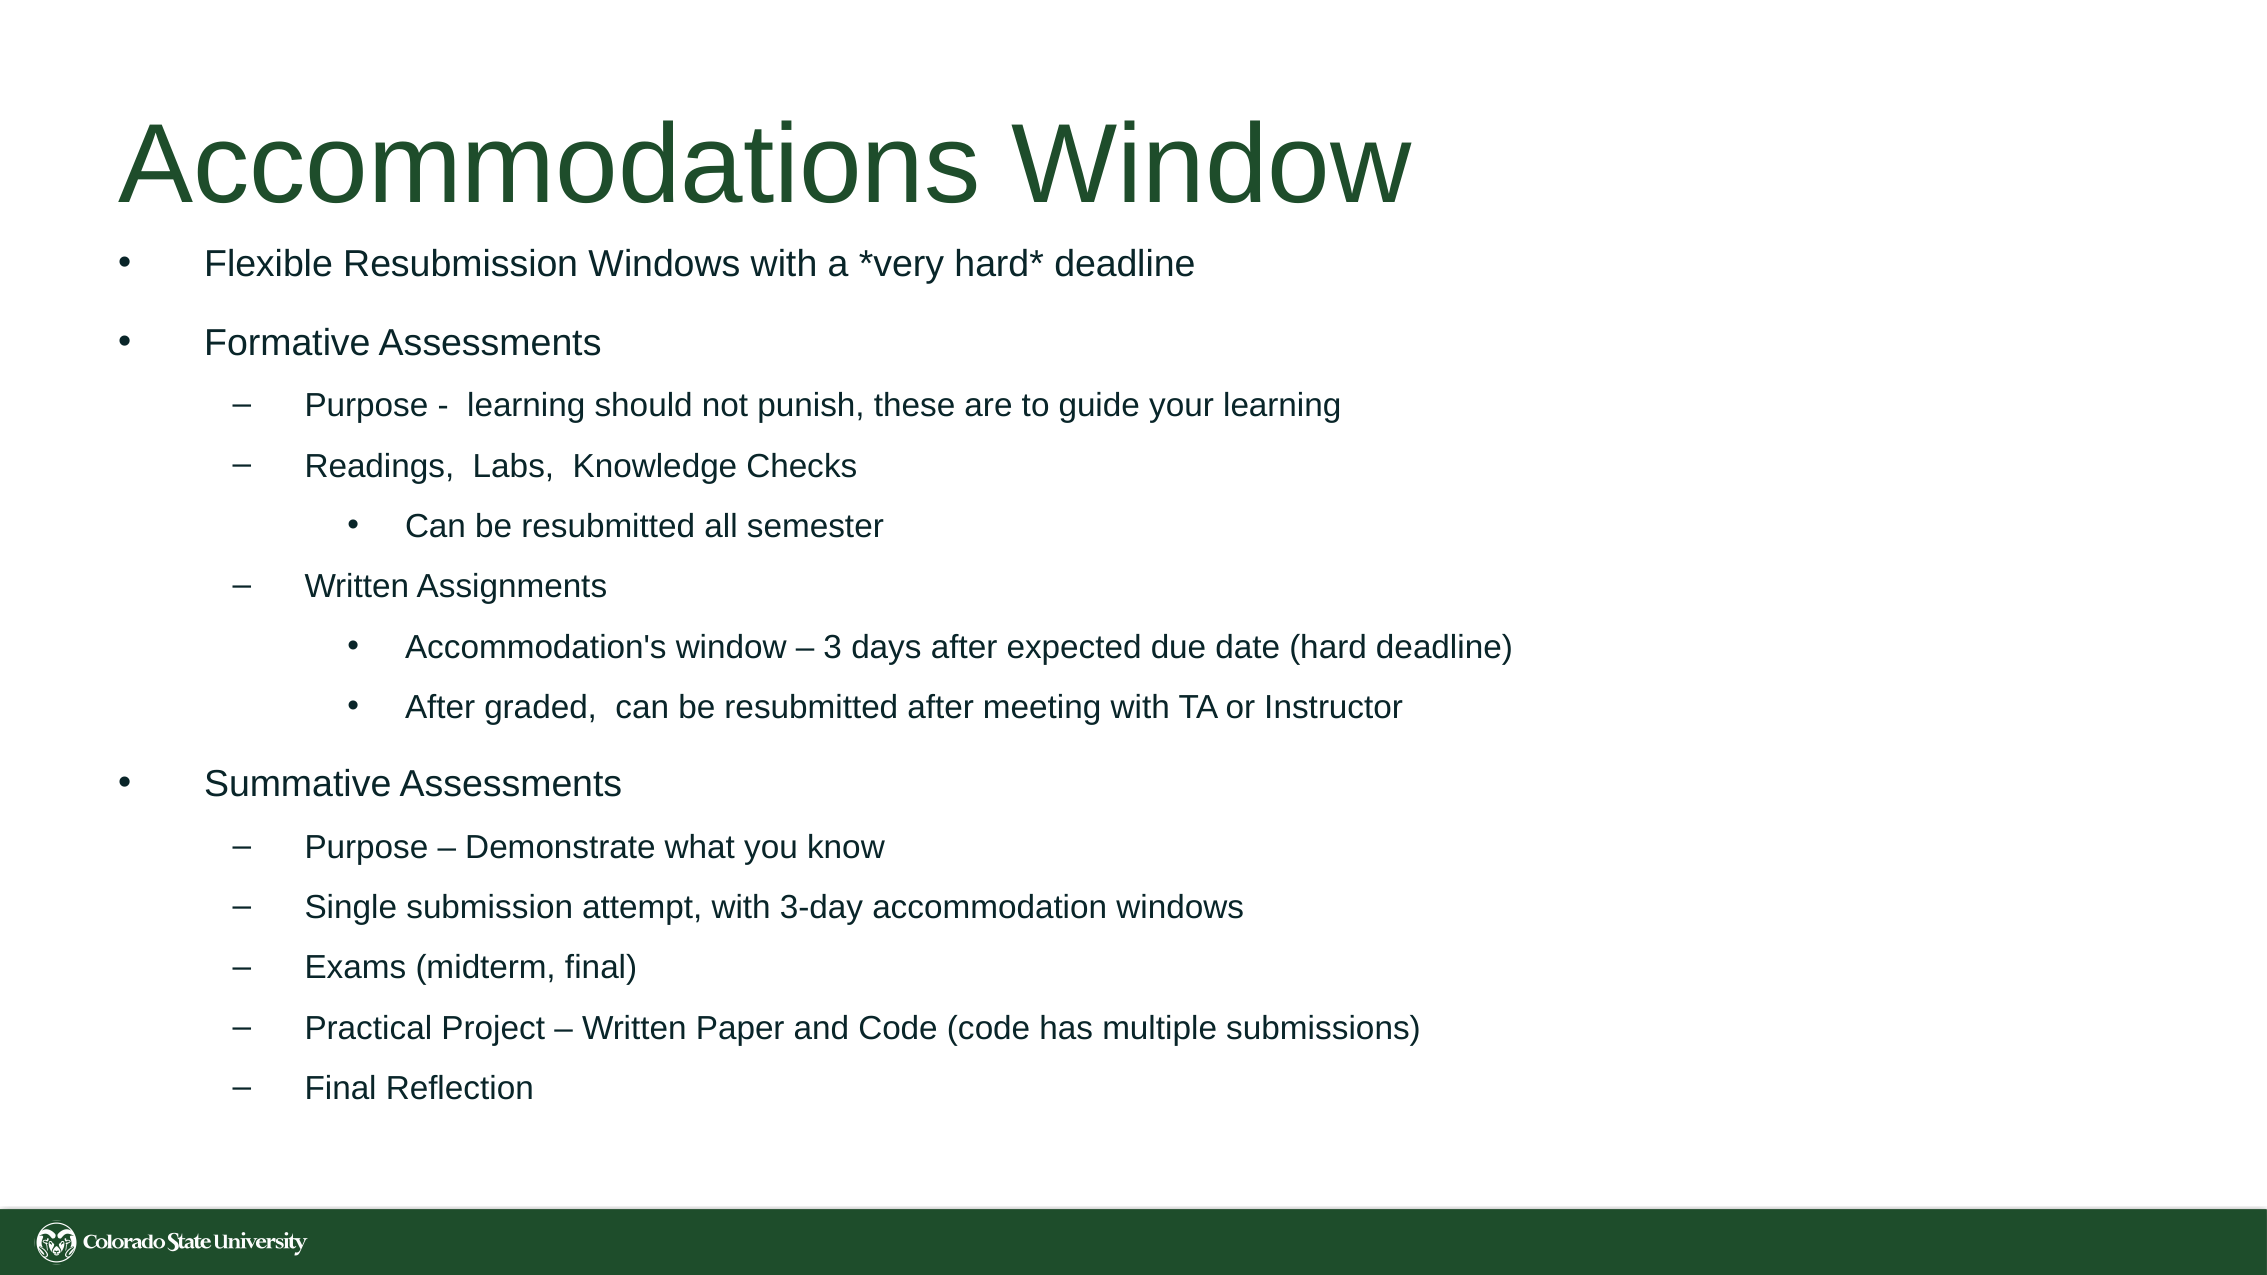

# Accommodations Window
Flexible Resubmission Windows with a *very hard* deadline
Formative Assessments
Purpose -  learning should not punish, these are to guide your learning
Readings,  Labs,  Knowledge Checks
Can be resubmitted all semester
Written Assignments
Accommodation's window – 3 days after expected due date (hard deadline)
After graded,  can be resubmitted after meeting with TA or Instructor
Summative Assessments
Purpose – Demonstrate what you know
Single submission attempt, with 3-day accommodation windows
Exams (midterm, final)
Practical Project – Written Paper and Code (code has multiple submissions)
Final Reflection